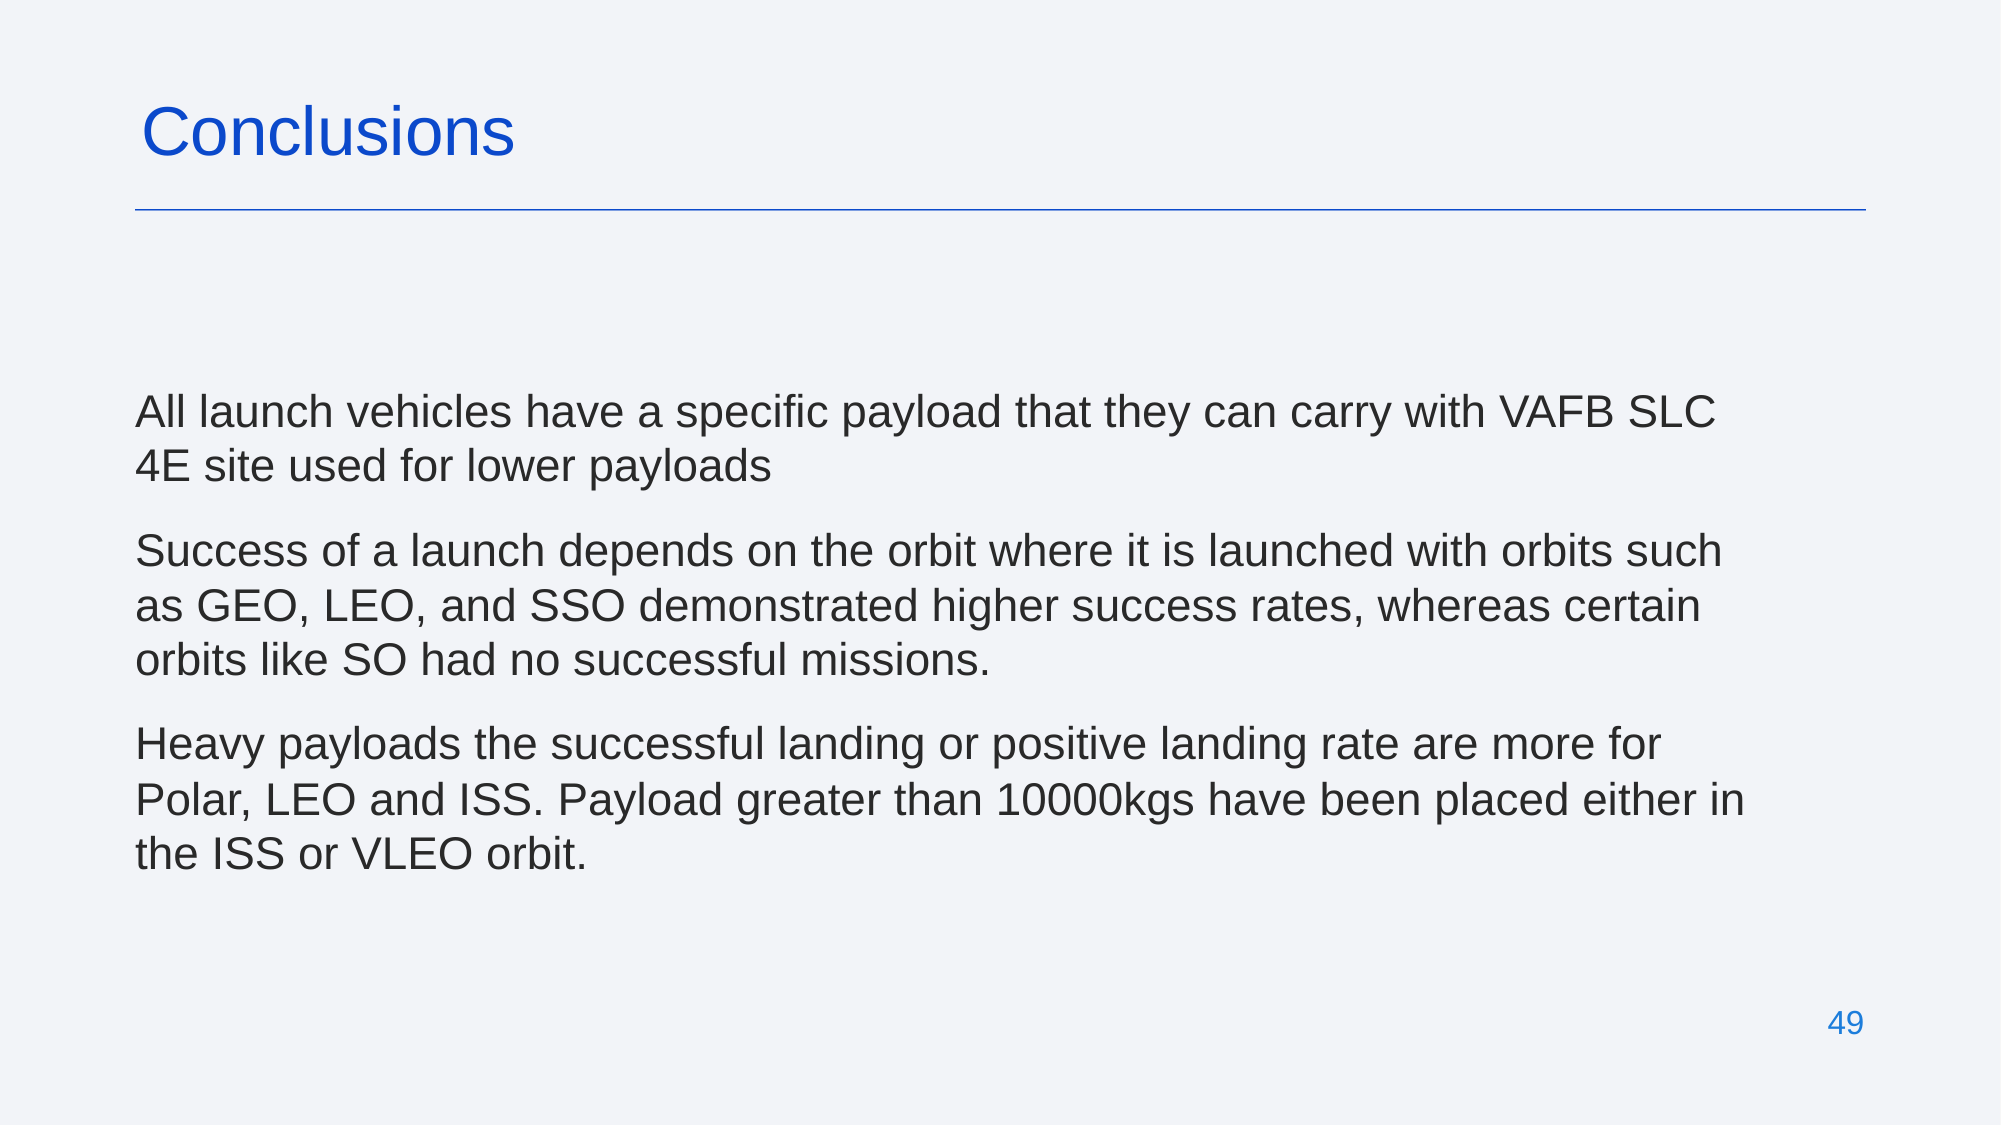

Conclusions
All launch vehicles have a specific payload that they can carry with VAFB SLC 4E site used for lower payloads
Success of a launch depends on the orbit where it is launched with orbits such as GEO, LEO, and SSO demonstrated higher success rates, whereas certain orbits like SO had no successful missions.
Heavy payloads the successful landing or positive landing rate are more for Polar, LEO and ISS. Payload greater than 10000kgs have been placed either in the ISS or VLEO orbit.
49